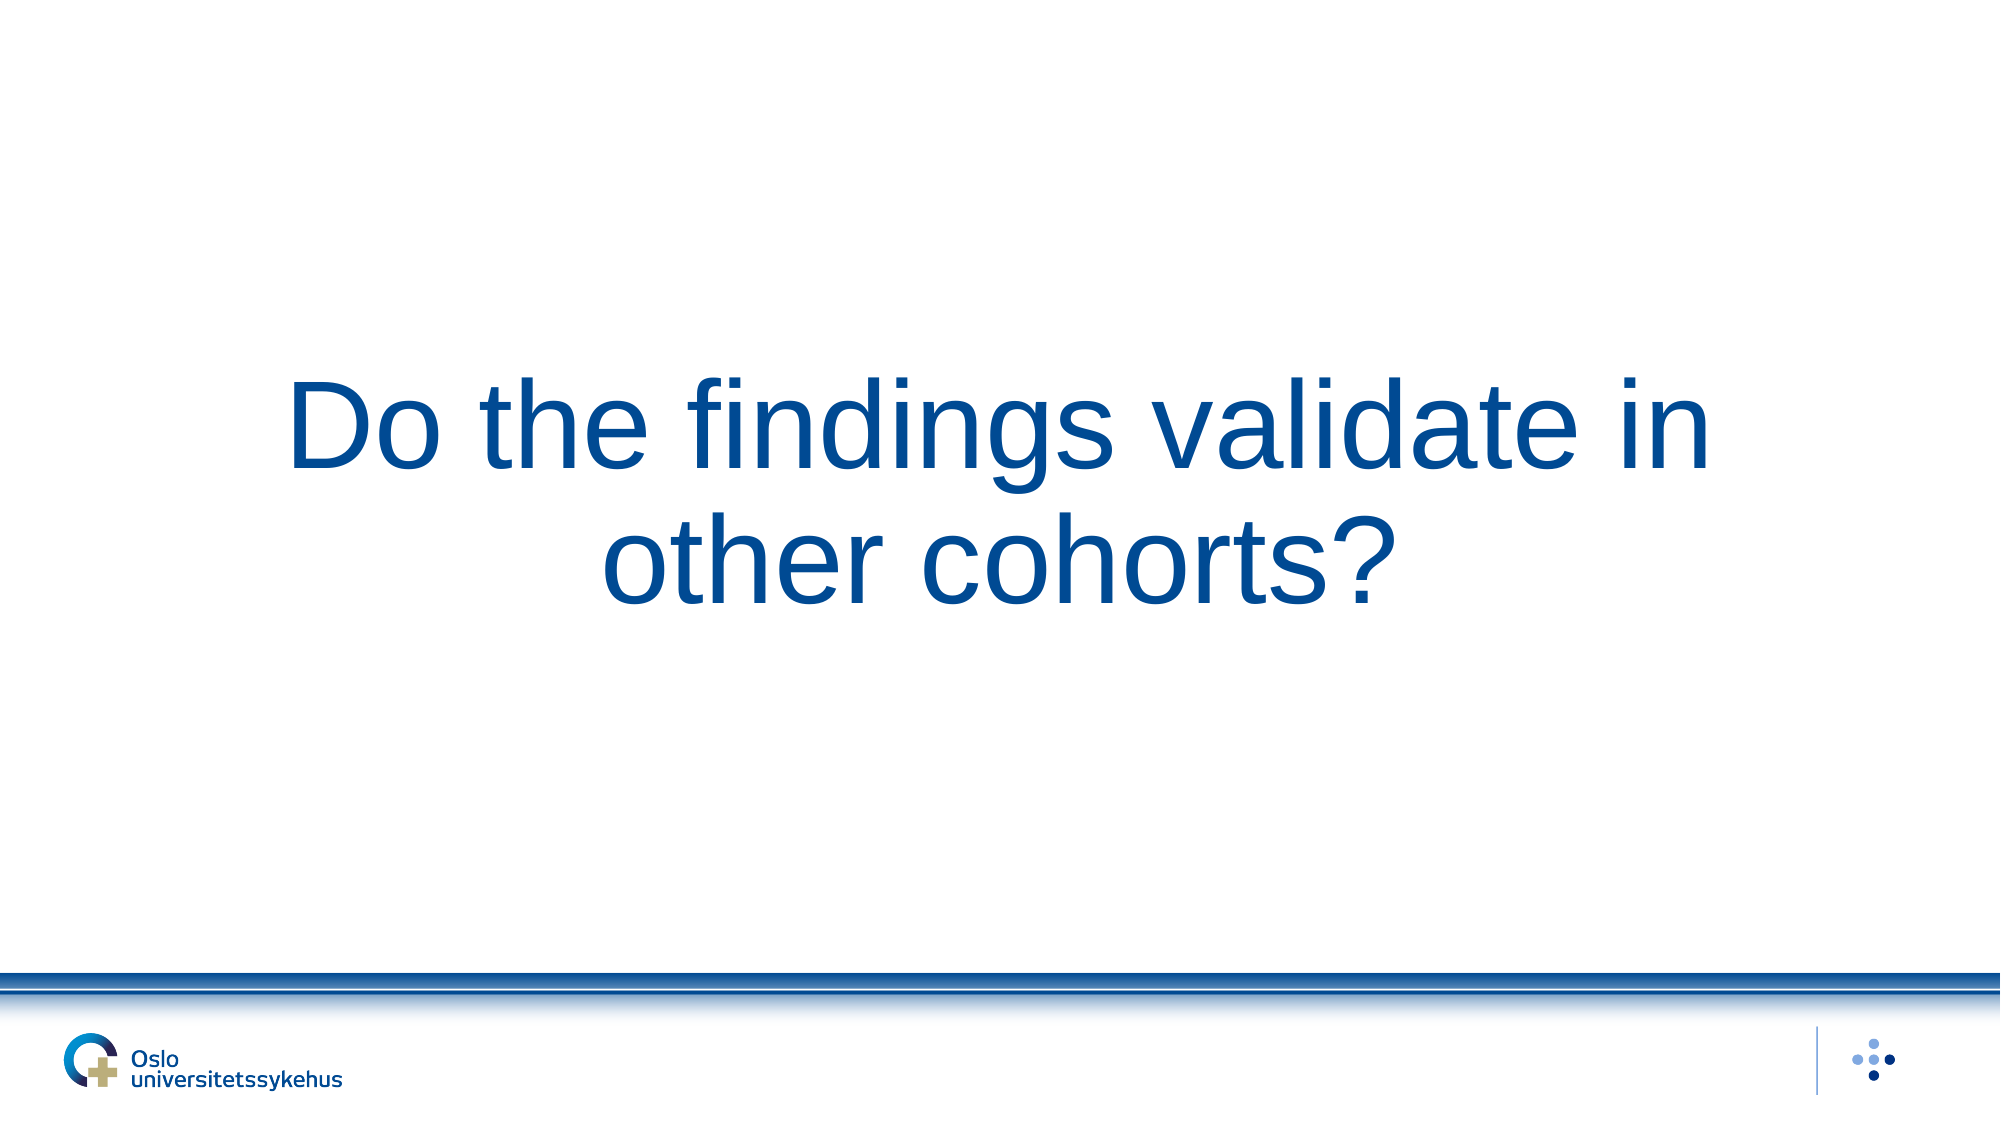

# Do the findings validate in other cohorts?